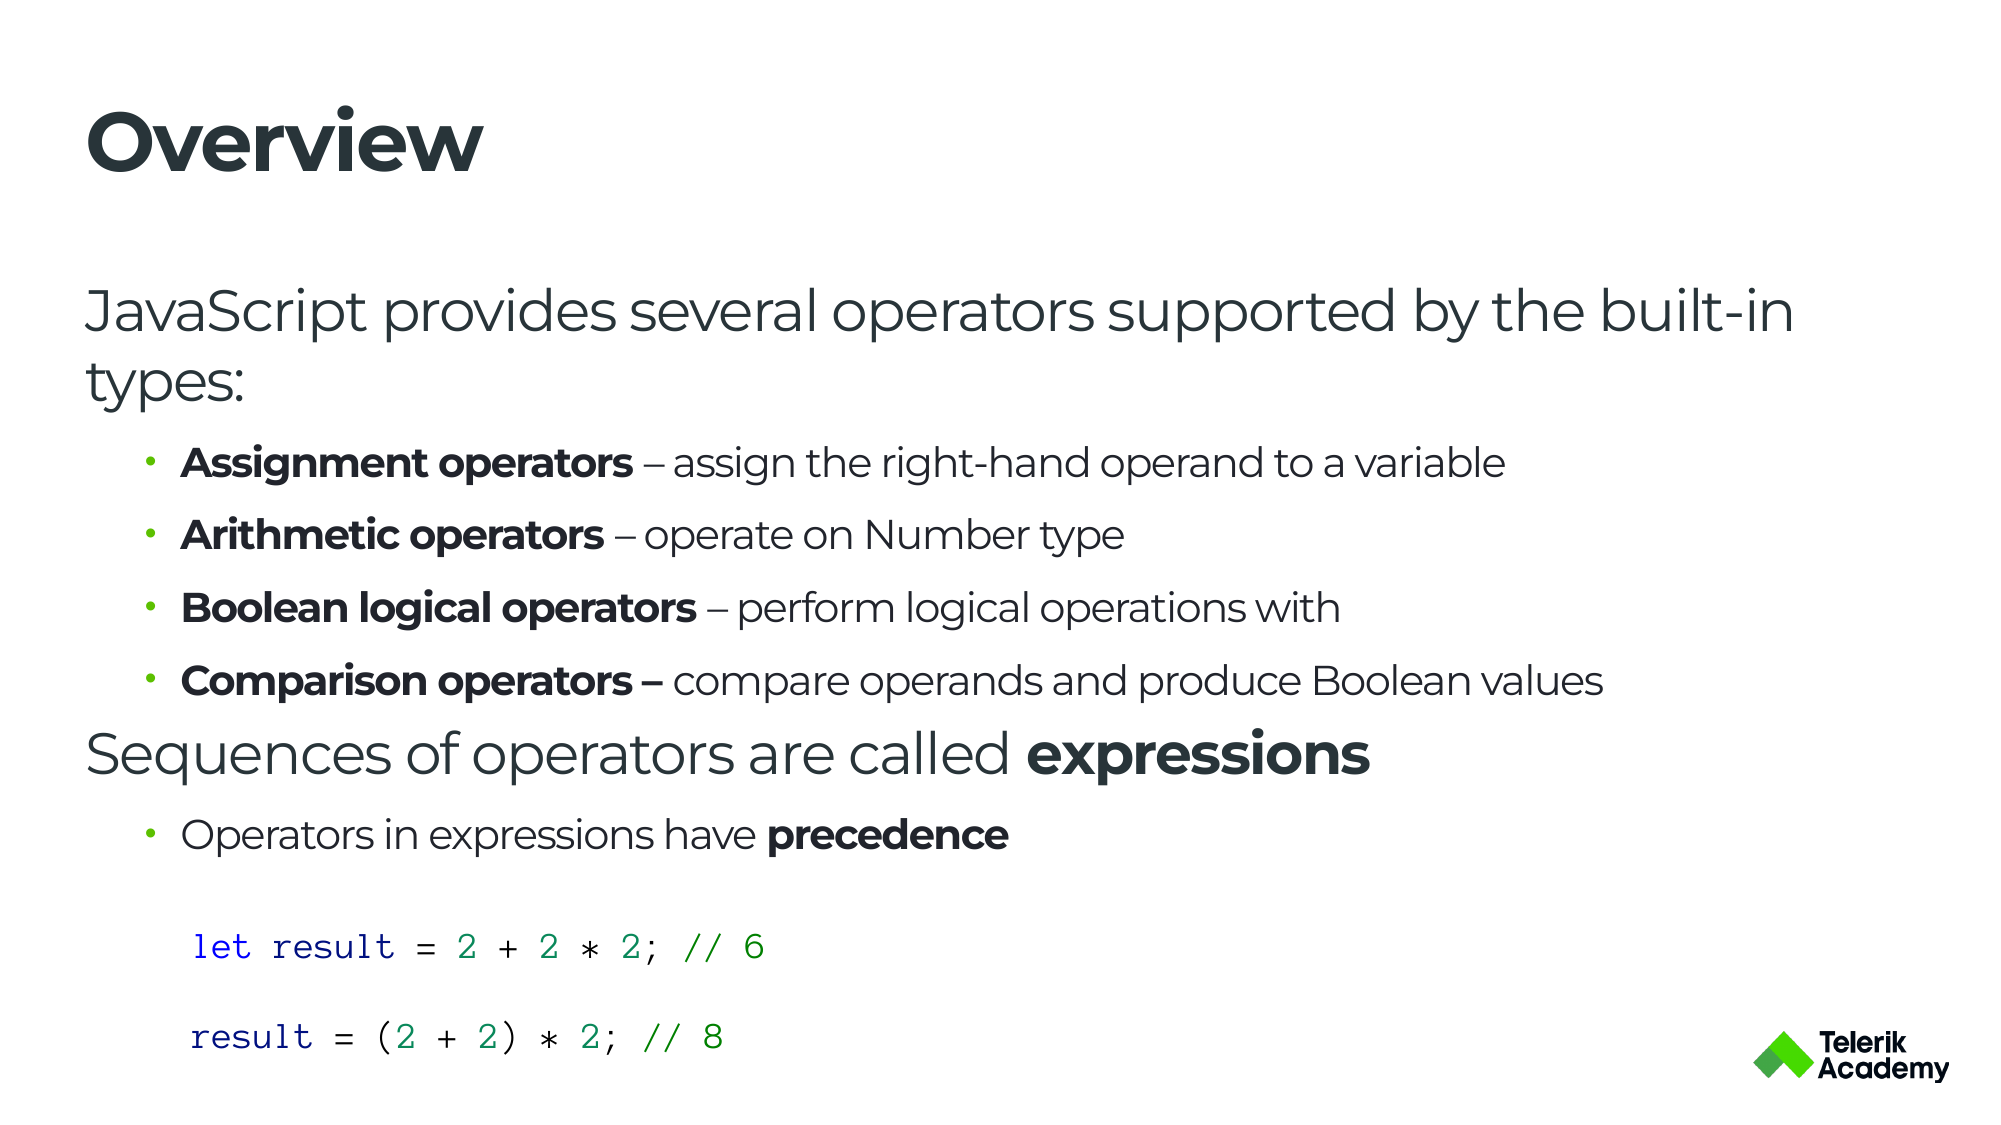

# Overview
JavaScript provides several operators supported by the built-in types:
Assignment operators – assign the right-hand operand to a variable
Arithmetic operators – operate on Number type
Boolean logical operators – perform logical operations with
Comparison operators – compare operands and produce Boolean values
Sequences of operators are called expressions
Operators in expressions have precedence

let result = 2 + 2 * 2; // 6
result = (2 + 2) * 2; // 8